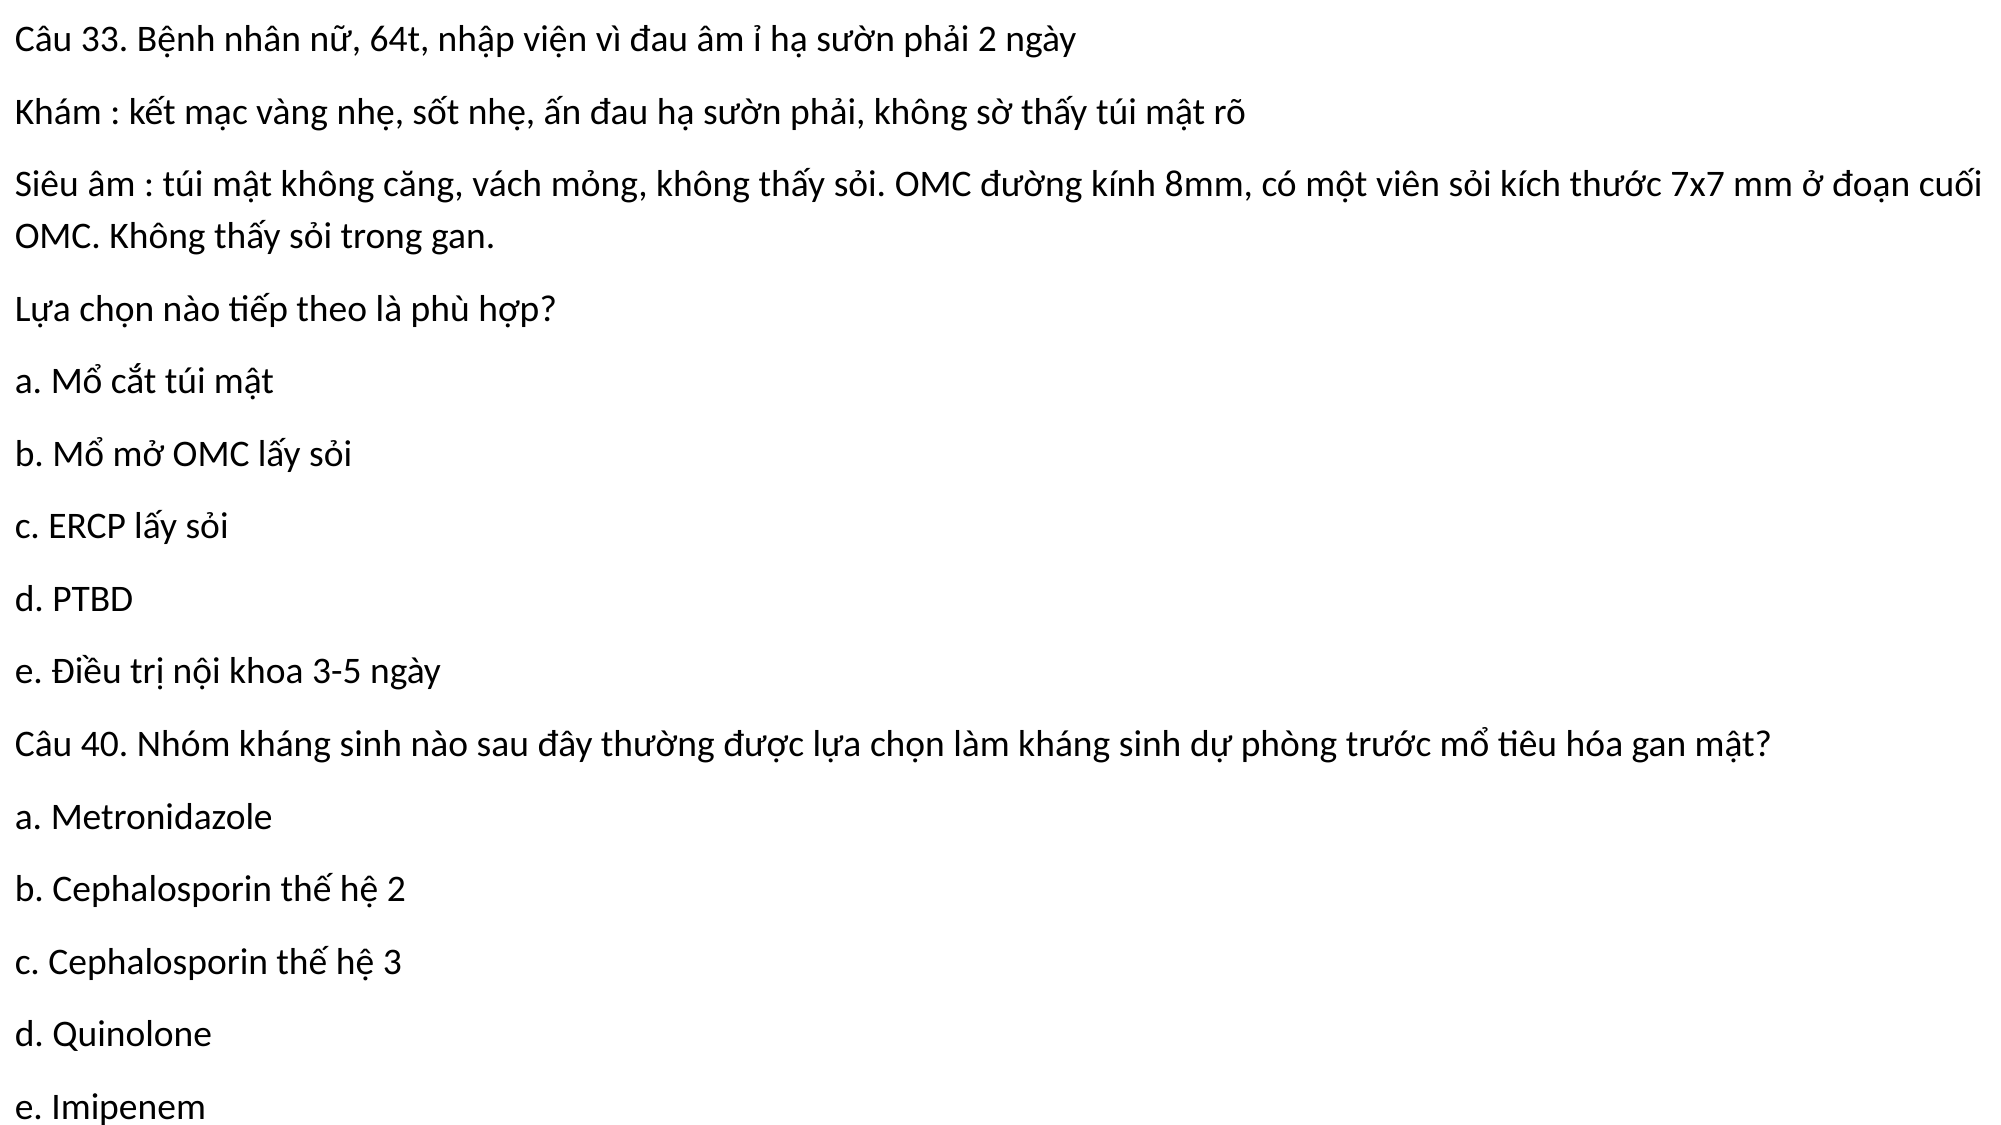

Câu 33. Bệnh nhân nữ, 64t, nhập viện vì đau âm ỉ hạ sườn phải 2 ngày
Khám : kết mạc vàng nhẹ, sốt nhẹ, ấn đau hạ sườn phải, không sờ thấy túi mật rõ
Siêu âm : túi mật không căng, vách mỏng, không thấy sỏi. OMC đường kính 8mm, có một viên sỏi kích thước 7x7 mm ở đoạn cuối OMC. Không thấy sỏi trong gan.
Lựa chọn nào tiếp theo là phù hợp?
a. Mổ cắt túi mật
b. Mổ mở OMC lấy sỏi
c. ERCP lấy sỏi
d. PTBD
e. Điều trị nội khoa 3-5 ngày
Câu 40. Nhóm kháng sinh nào sau đây thường được lựa chọn làm kháng sinh dự phòng trước mổ tiêu hóa gan mật?
a. Metronidazole
b. Cephalosporin thế hệ 2
c. Cephalosporin thế hệ 3
d. Quinolone
e. Imipenem